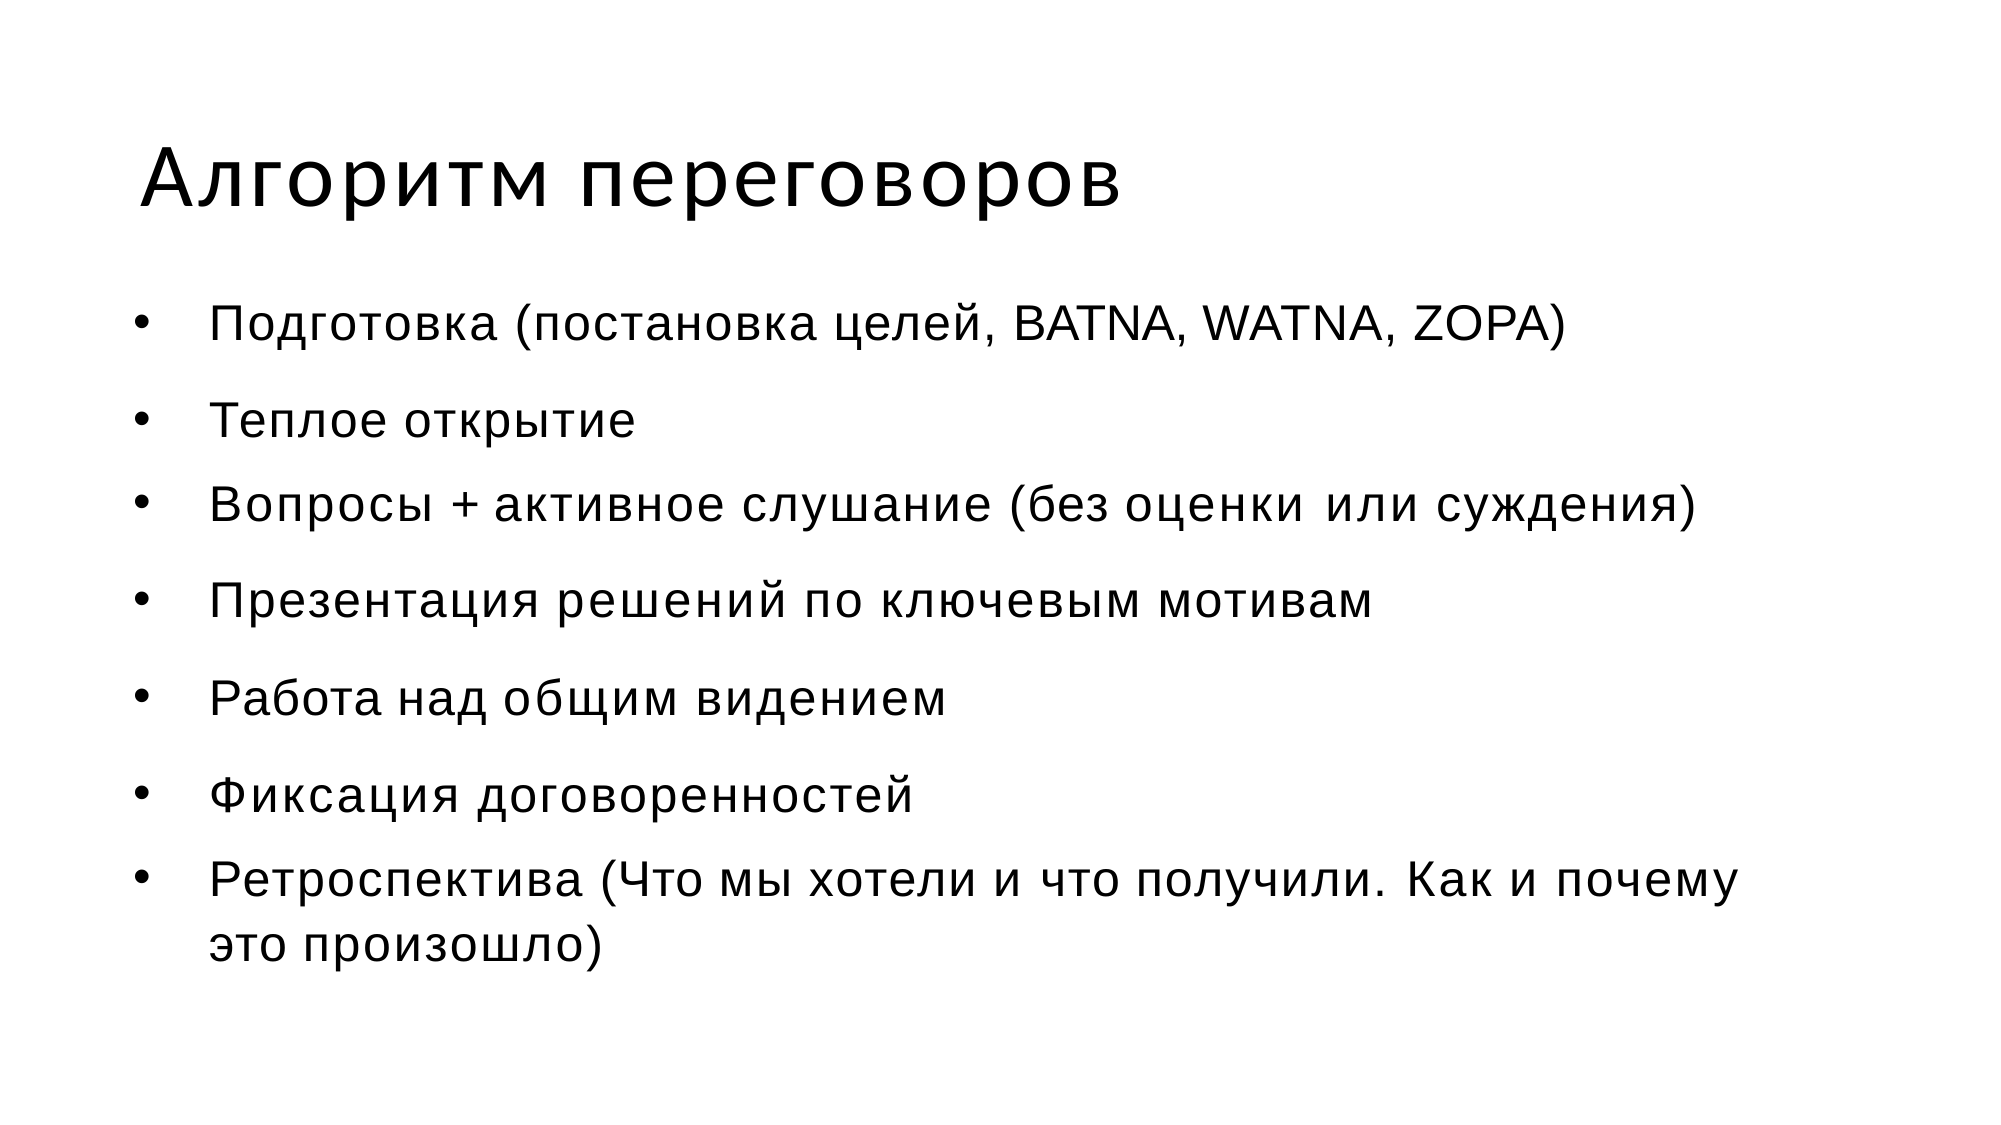

# Алгоритм переговоров
Подготовка (постановка целей, BATNA, WATNA, ZOPA)
Теплое открытие
Вопросы + активное слушание (без оценки или суждения)
Презентация решений по ключевым мотивам
Работа над общим видением
Фиксация договоренностей
Ретроспектива (Что мы хотели и что получили. Как и почему это произошло)